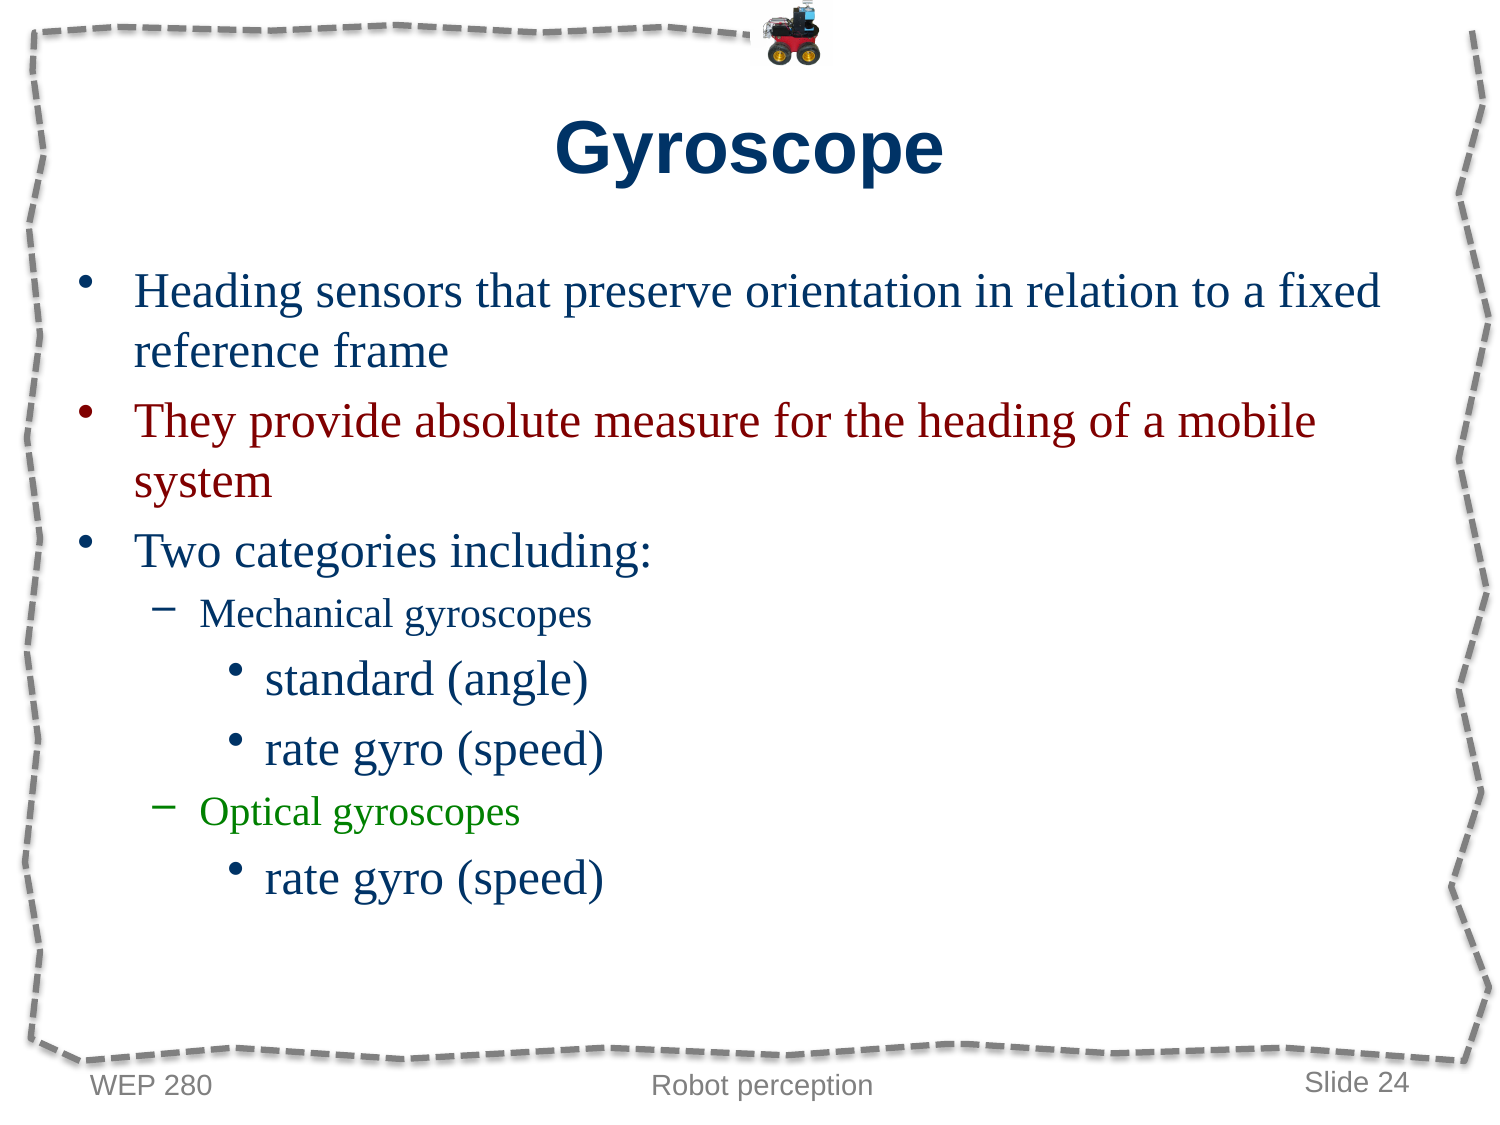

# Gyroscope
Heading sensors that preserve orientation in relation to a fixed reference frame
They provide absolute measure for the heading of a mobile system
Two categories including:
Mechanical gyroscopes
standard (angle)
rate gyro (speed)
Optical gyroscopes
rate gyro (speed)
WEP 280
Robot perception
Slide 24